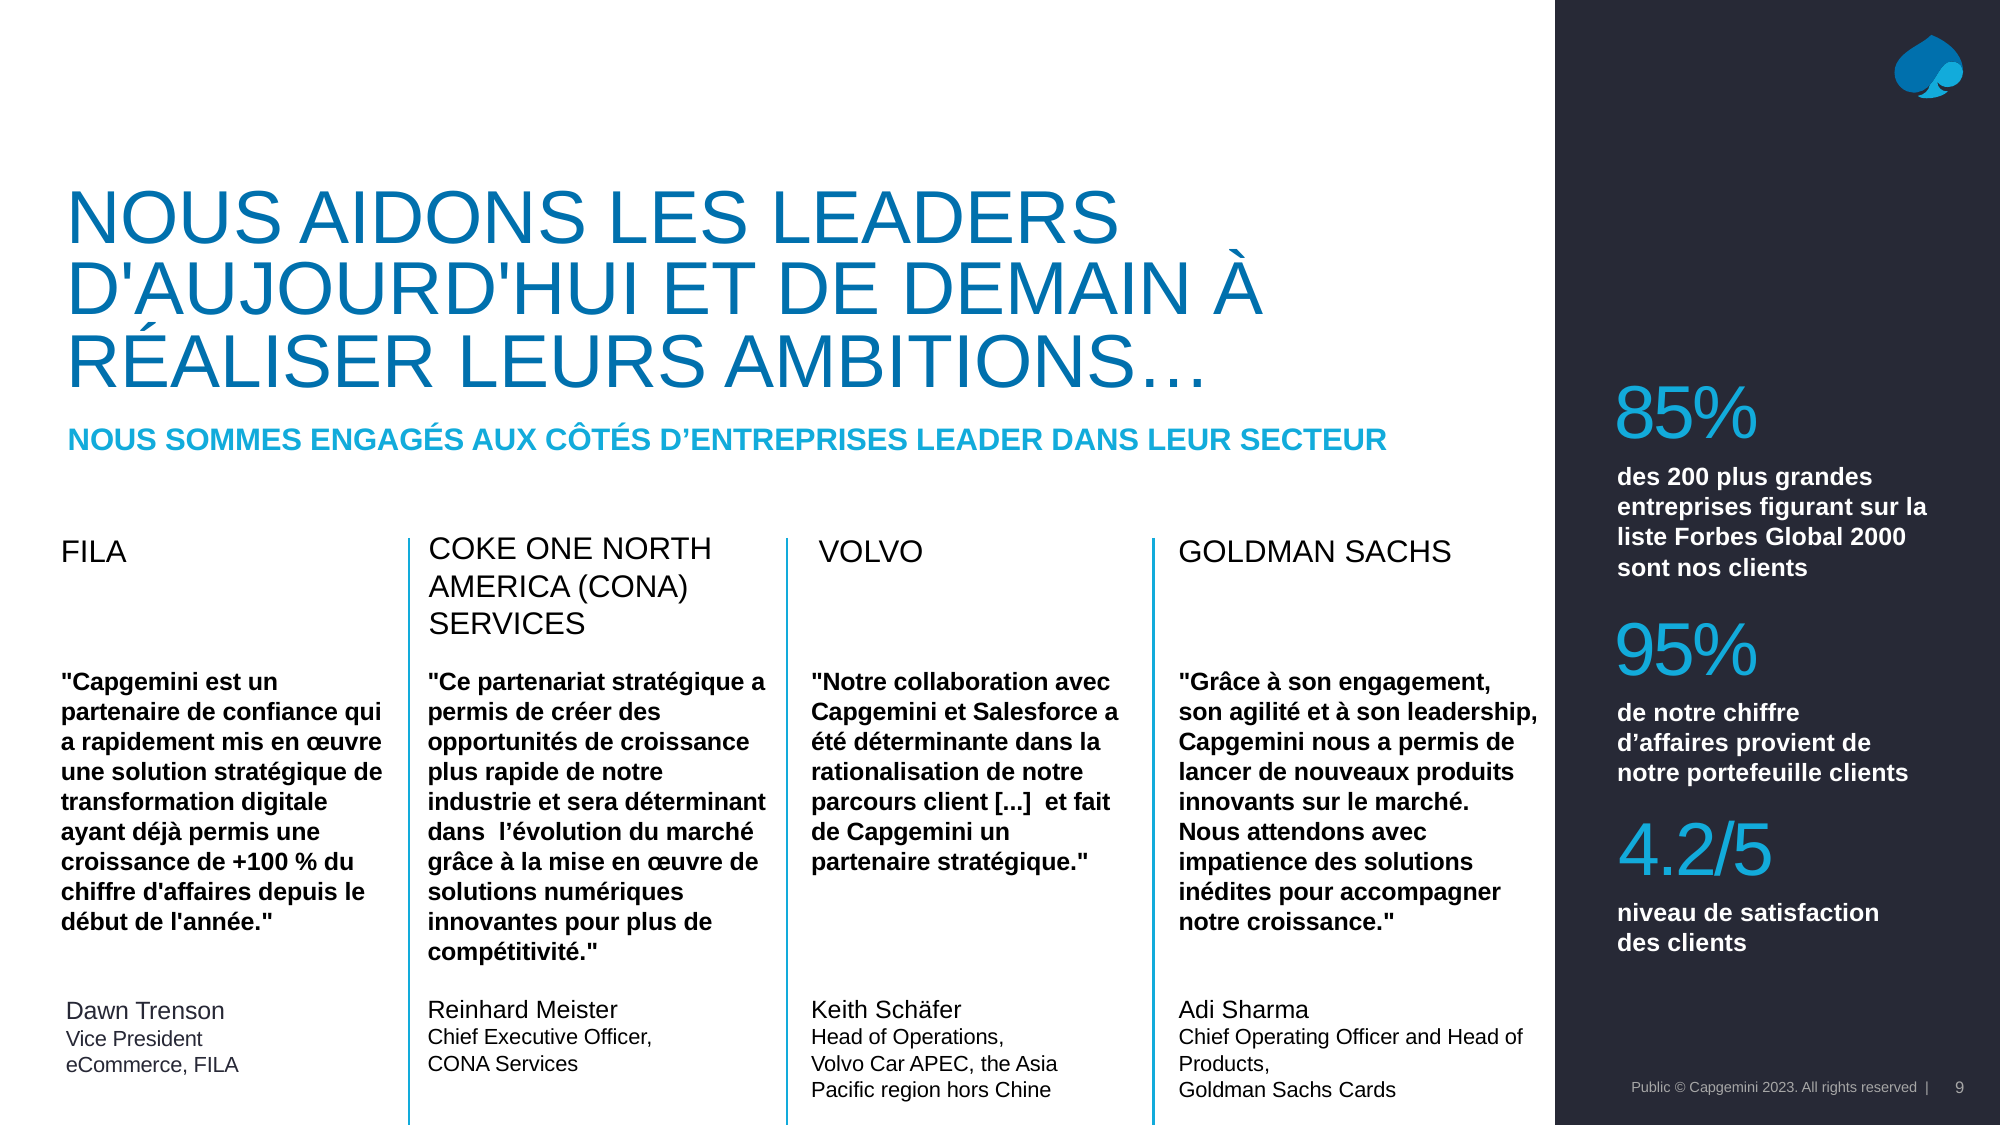

NOUS AIDONS LES LEADERS D'AUJOURD'HUI ET DE DEMAIN À RÉALISER LEURS AMBITIONS…
85%
NOUS sommes engagés aux côtés D’ENTREPRISES leader Dans leur secteur
des 200 plus grandes entreprises figurant sur la liste Forbes Global 2000 sont nos clients
COKE ONE NORTH AMERICA (CONA) SERVICES
VOLVO
GOLDMAN SACHS
FILA
95%
"Ce partenariat stratégique a permis de créer des opportunités de croissance plus rapide de notre industrie et sera déterminant dans  l’évolution du marché grâce à la mise en œuvre de solutions numériques innovantes pour plus de compétitivité."
"Grâce à son engagement, son agilité et à son leadership, Capgemini nous a permis de lancer de nouveaux produits innovants sur le marché.
Nous attendons avec impatience des solutions inédites pour accompagner notre croissance."
"Capgemini est un partenaire de confiance qui a rapidement mis en œuvre une solution stratégique de transformation digitale ayant déjà permis une croissance de +100 % du chiffre d'affaires depuis le début de l'année."
"Notre collaboration avec Capgemini et Salesforce a été déterminante dans la rationalisation de notre parcours client [...]  et fait de Capgemini un partenaire stratégique."
de notre chiffre d’affaires provient de notre portefeuille clients
4.2/5
niveau de satisfaction des clients
Reinhard Meister
Chief Executive Officer,
CONA Services
Keith Schäfer
Head of Operations,
Volvo Car APEC, the Asia Pacific region hors Chine
Adi Sharma
Chief Operating Officer and Head of Products,
Goldman Sachs Cards
Dawn Trenson
Vice President
eCommerce, FILA